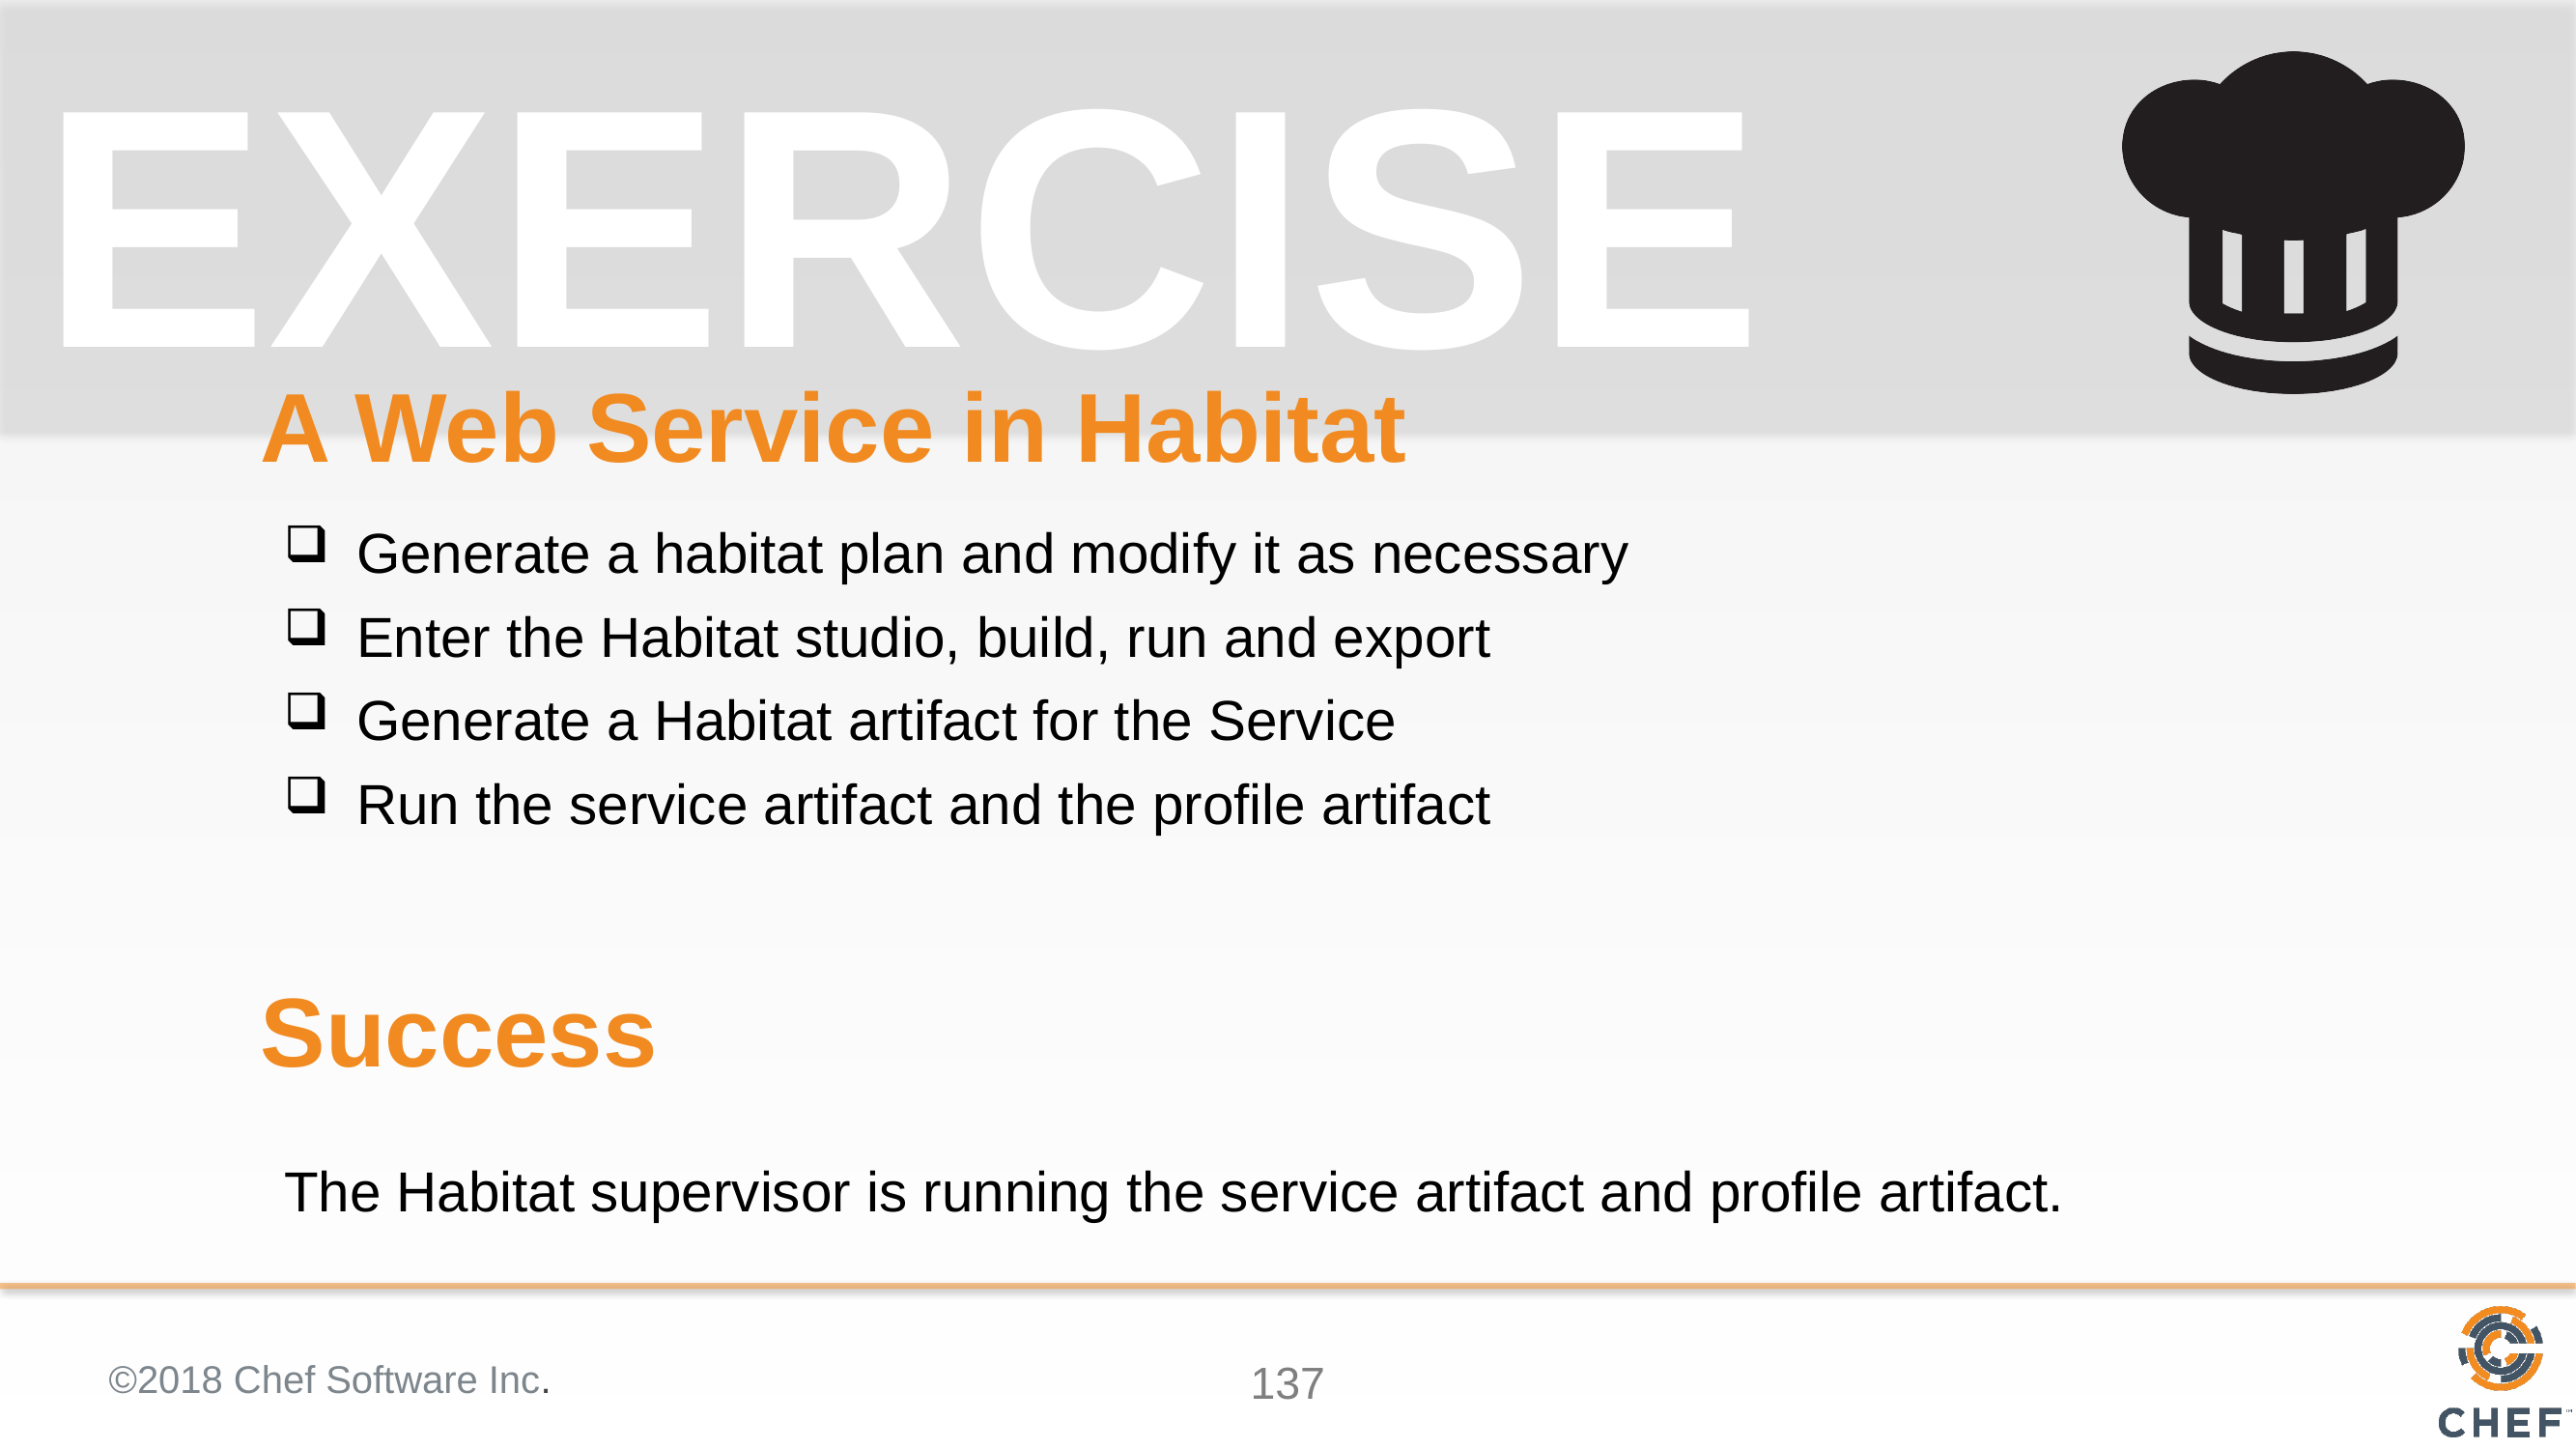

# A Web Service in Habitat
Generate a habitat plan and modify it as necessary
Enter the Habitat studio, build, run and export
Generate a Habitat artifact for the Service
Run the service artifact and the profile artifact

The Habitat supervisor is running the service artifact and profile artifact.